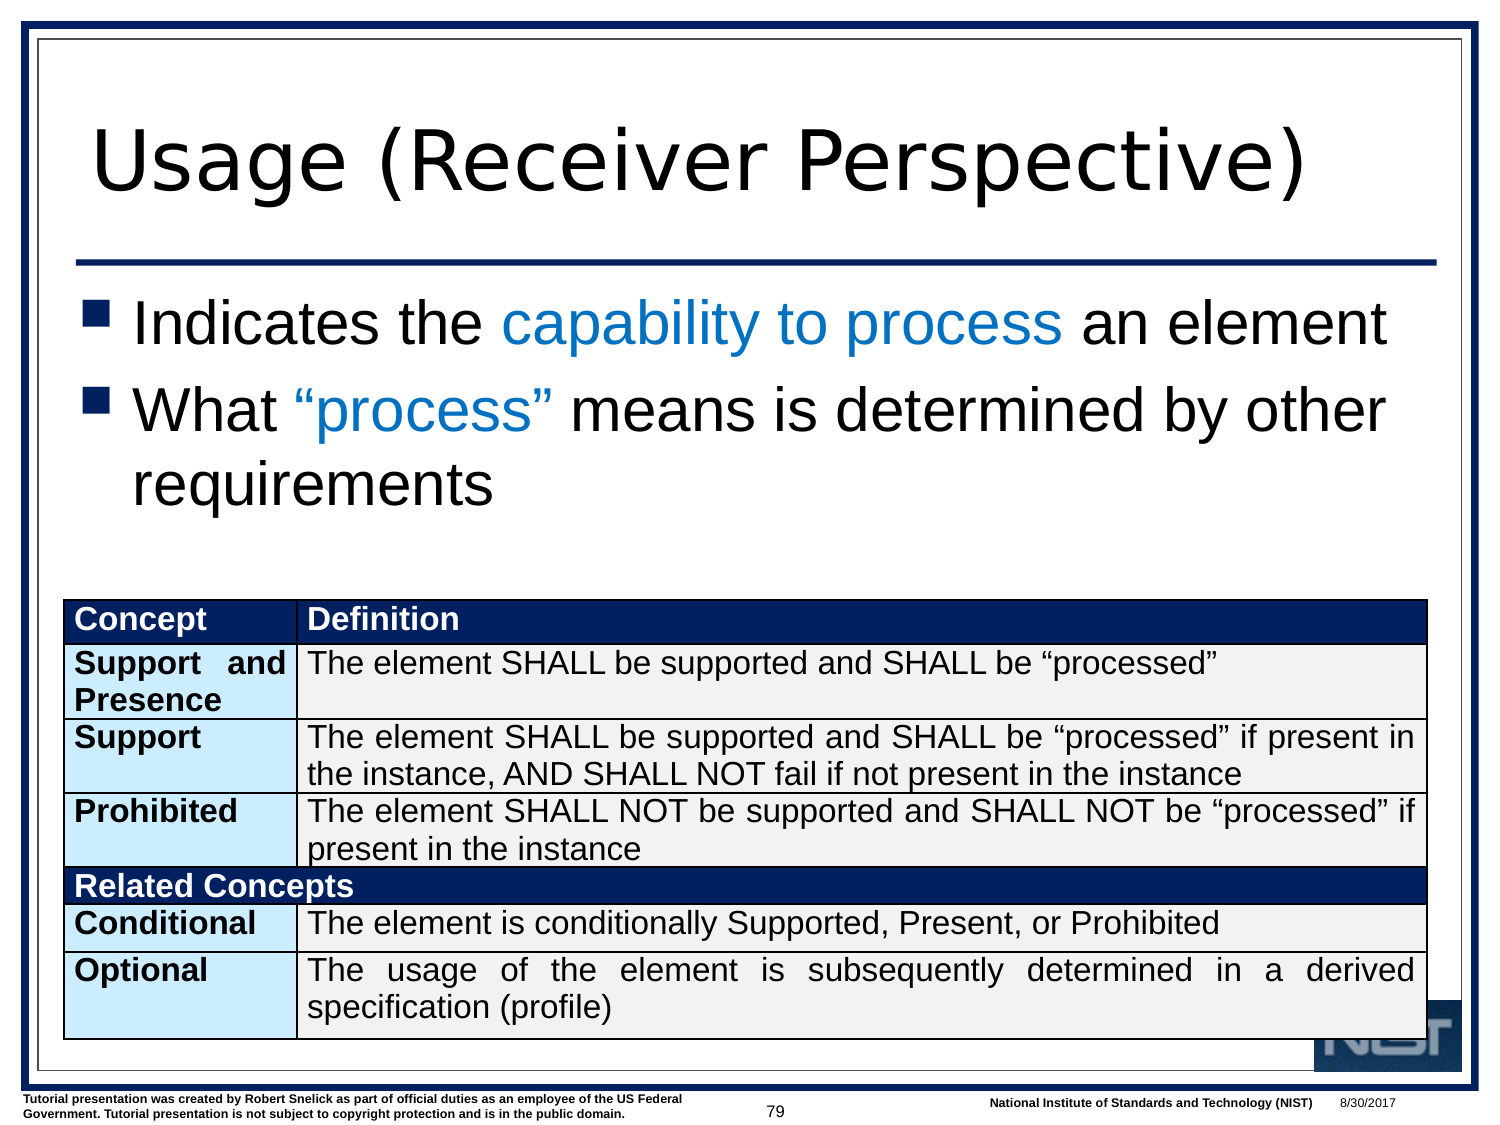

# Usage (Receiver Perspective)
Indicates the capability to process an element
What “process” means is determined by other requirements
| Concept | Definition |
| --- | --- |
| Support and Presence | The element SHALL be supported and SHALL be “processed” |
| Support | The element SHALL be supported and SHALL be “processed” if present in the instance, AND SHALL NOT fail if not present in the instance |
| Prohibited | The element SHALL NOT be supported and SHALL NOT be “processed” if present in the instance |
| Related Concepts |  |
| Conditional | The element is conditionally Supported, Present, or Prohibited |
| Optional | The usage of the element is subsequently determined in a derived specification (profile) |
79
8/30/2017